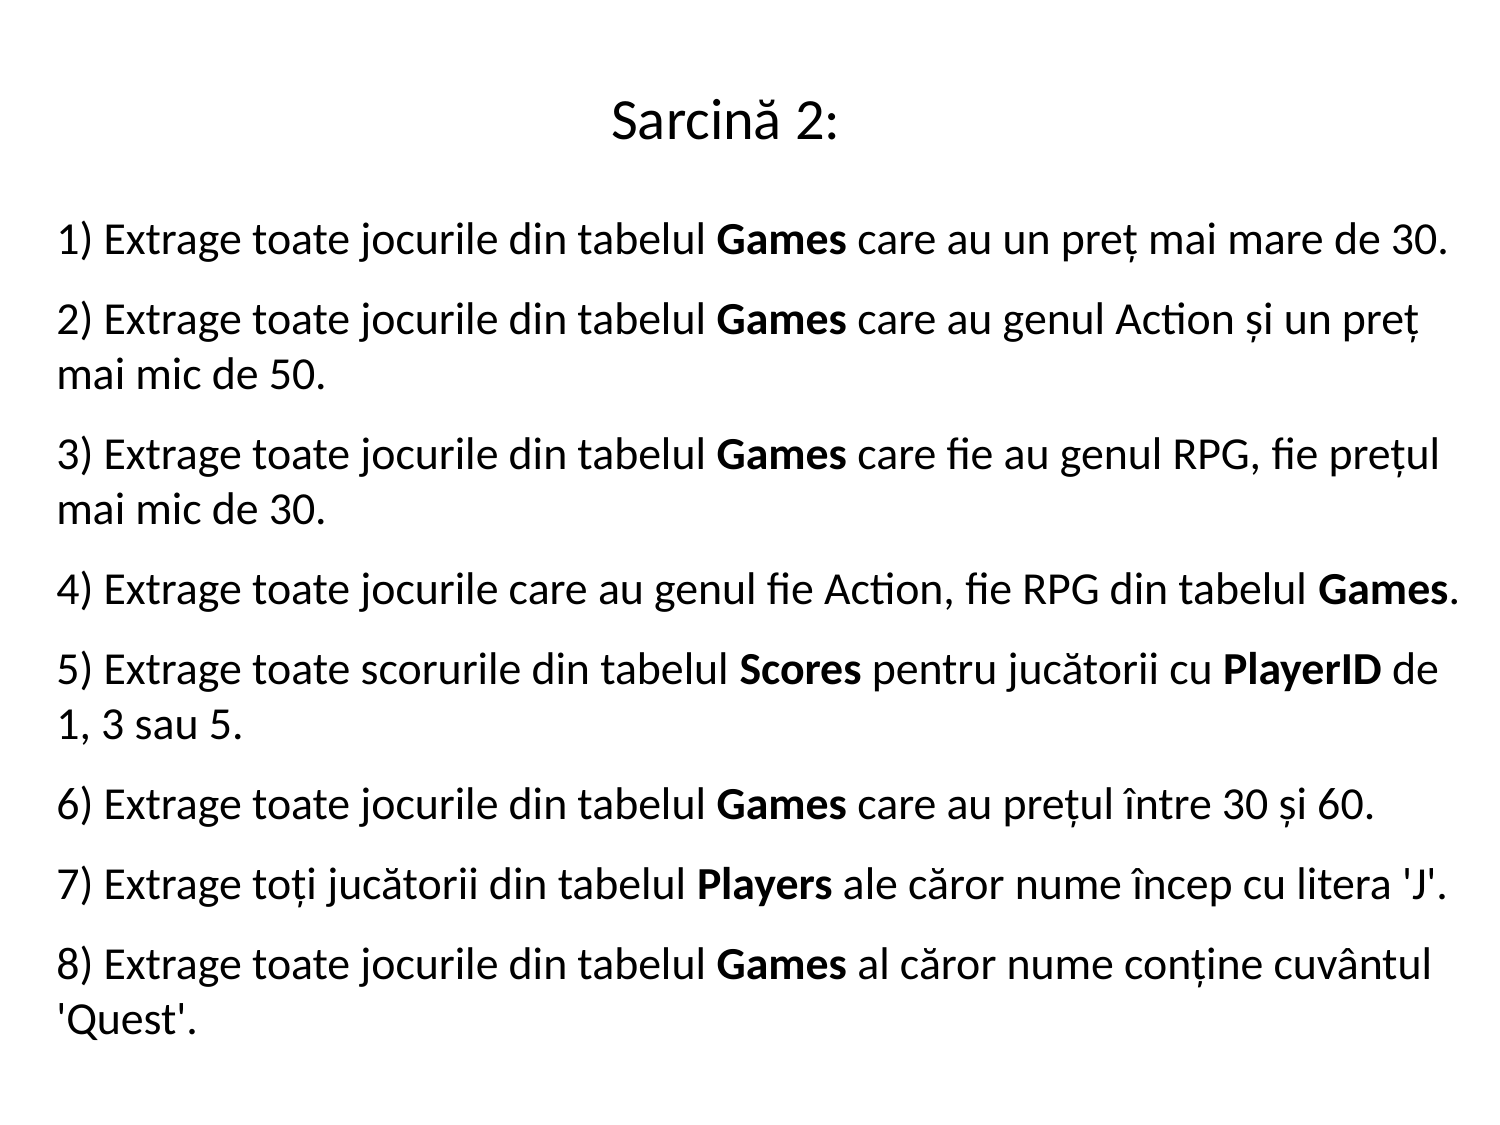

# Sarcină 2: 1) Extrage toate jocurile din tabelul Games care au un preț mai mare de 30. 2) Extrage toate jocurile din tabelul Games care au genul Action și un preț mai mic de 50. 3) Extrage toate jocurile din tabelul Games care fie au genul RPG, fie prețul mai mic de 30. 4) Extrage toate jocurile care au genul fie Action, fie RPG din tabelul Games. 5) Extrage toate scorurile din tabelul Scores pentru jucătorii cu PlayerID de 1, 3 sau 5. 6) Extrage toate jocurile din tabelul Games care au prețul între 30 și 60. 7) Extrage toți jucătorii din tabelul Players ale căror nume încep cu litera 'J'. 8) Extrage toate jocurile din tabelul Games al căror nume conține cuvântul 'Quest'.